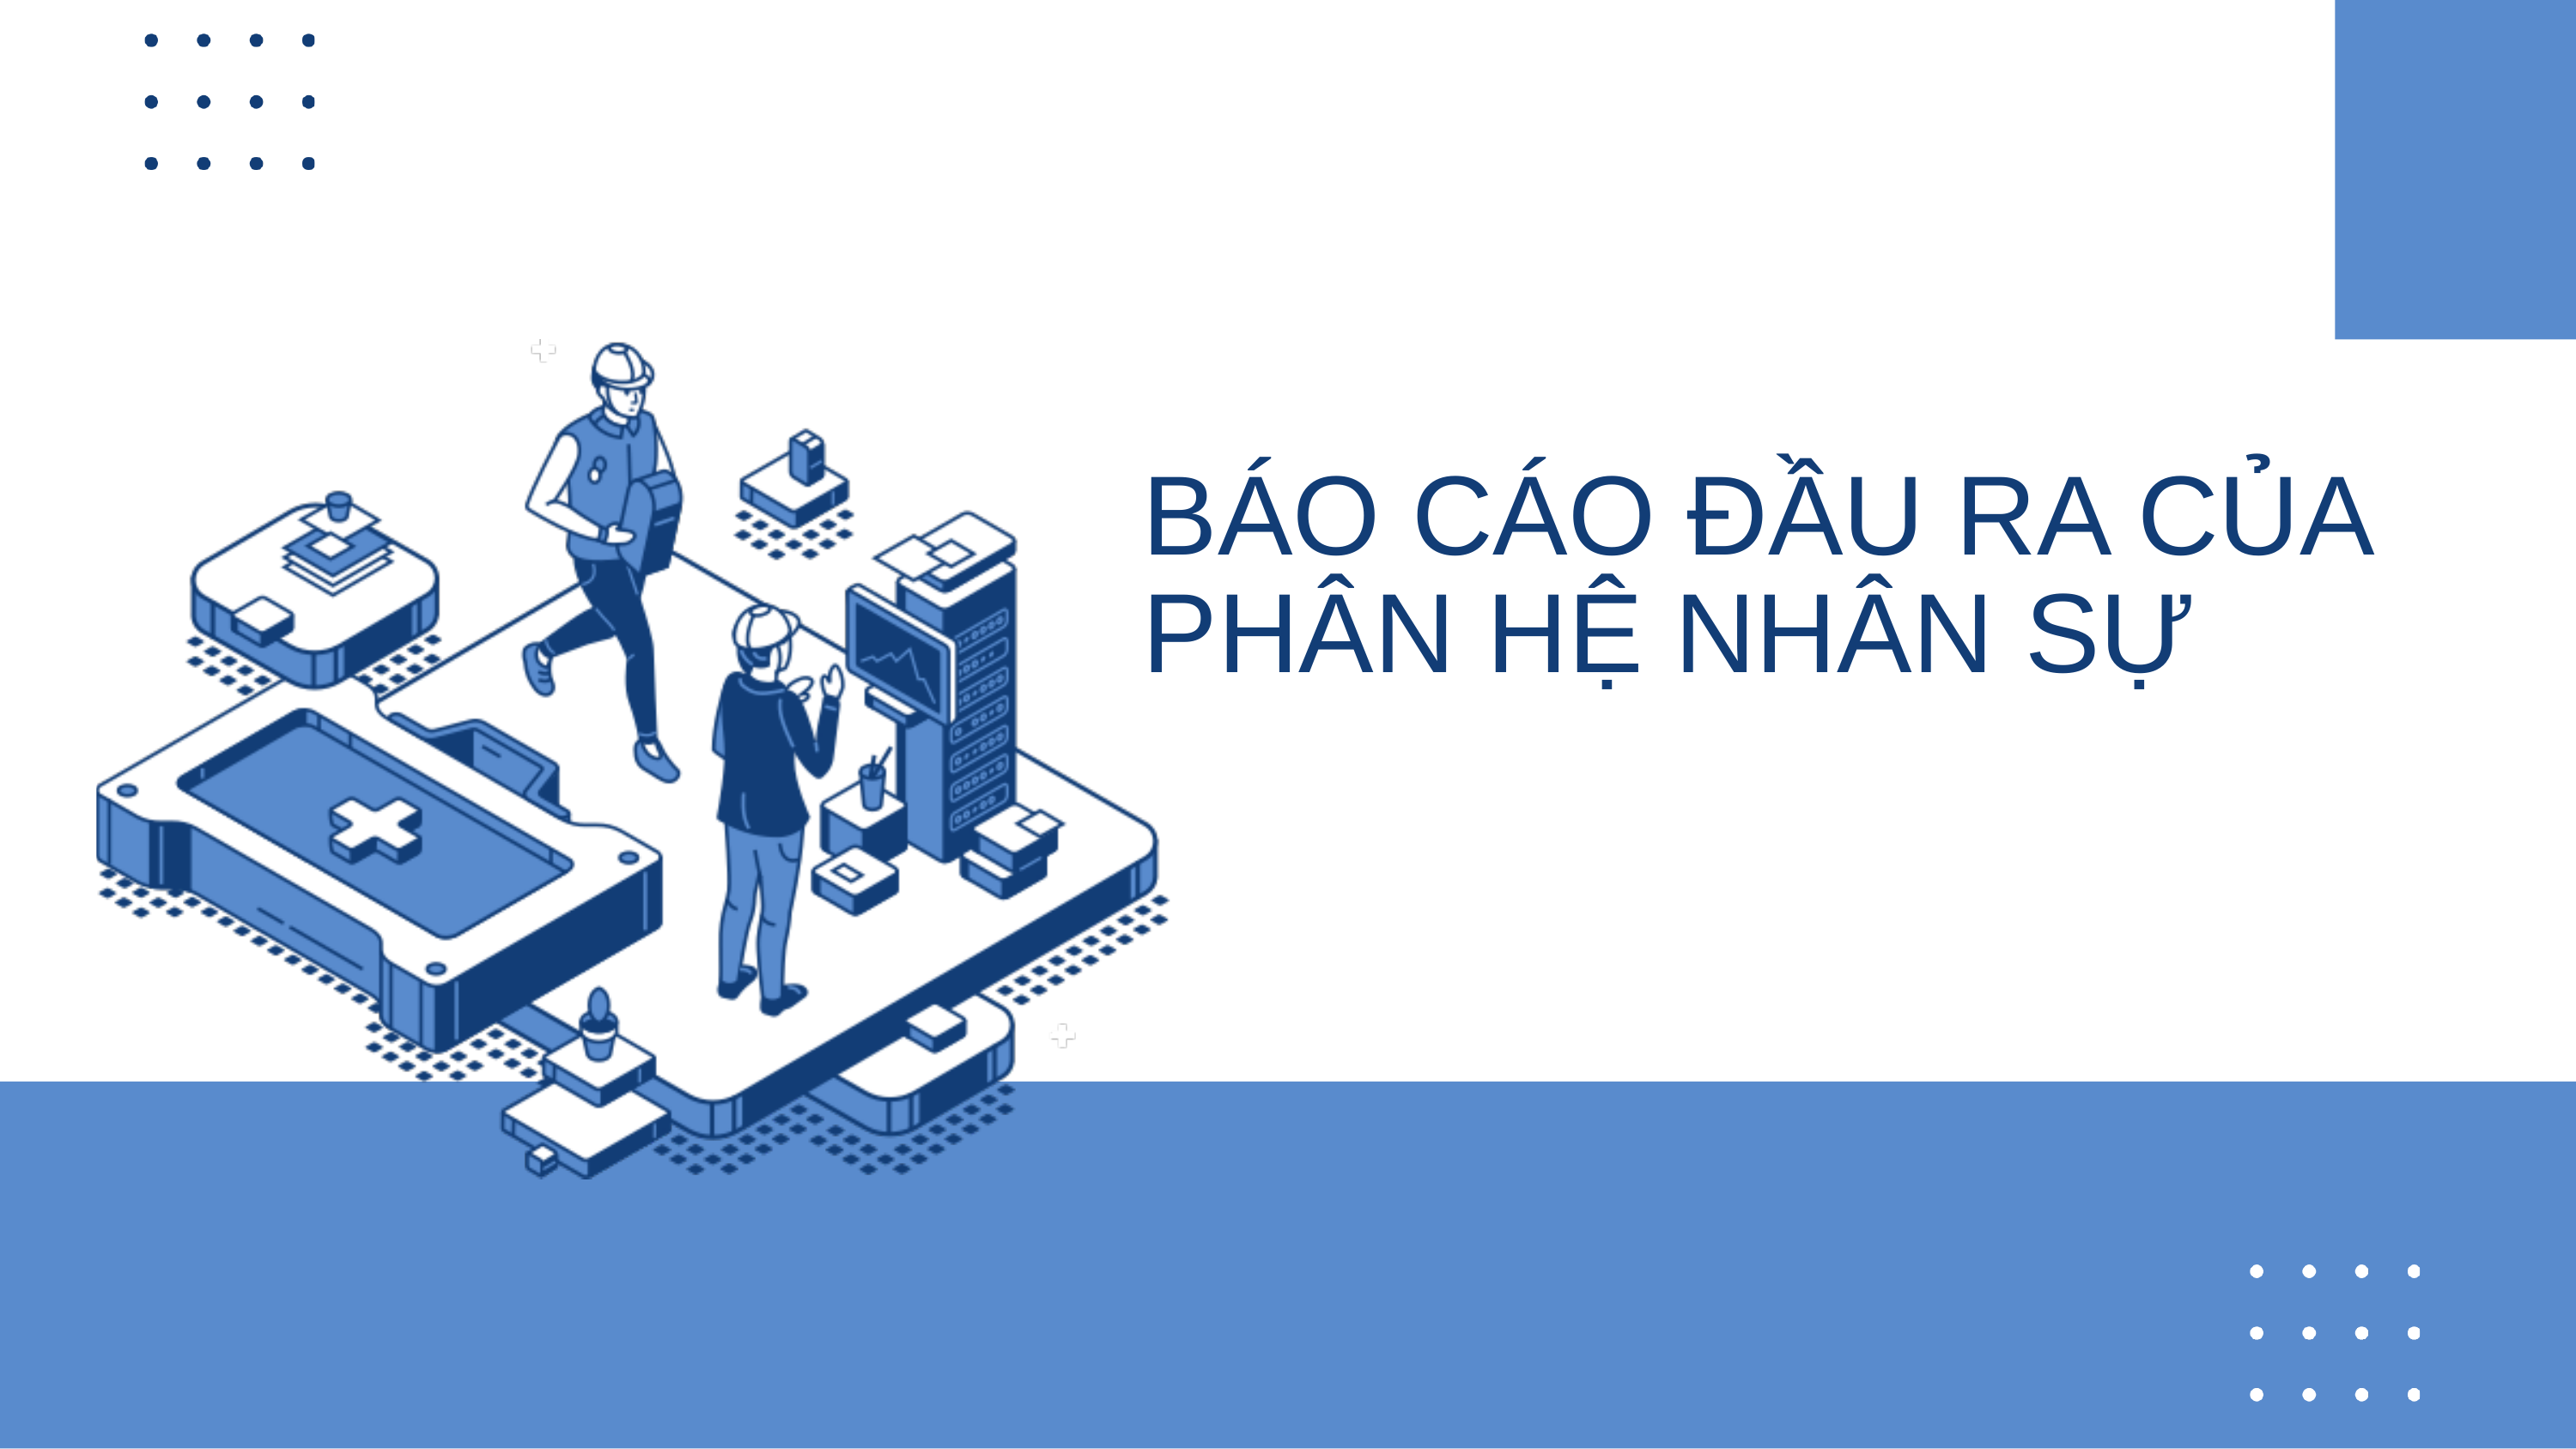

BÁO CÁO ĐẦU RA CỦA PHÂN HỆ NHÂN SỰ